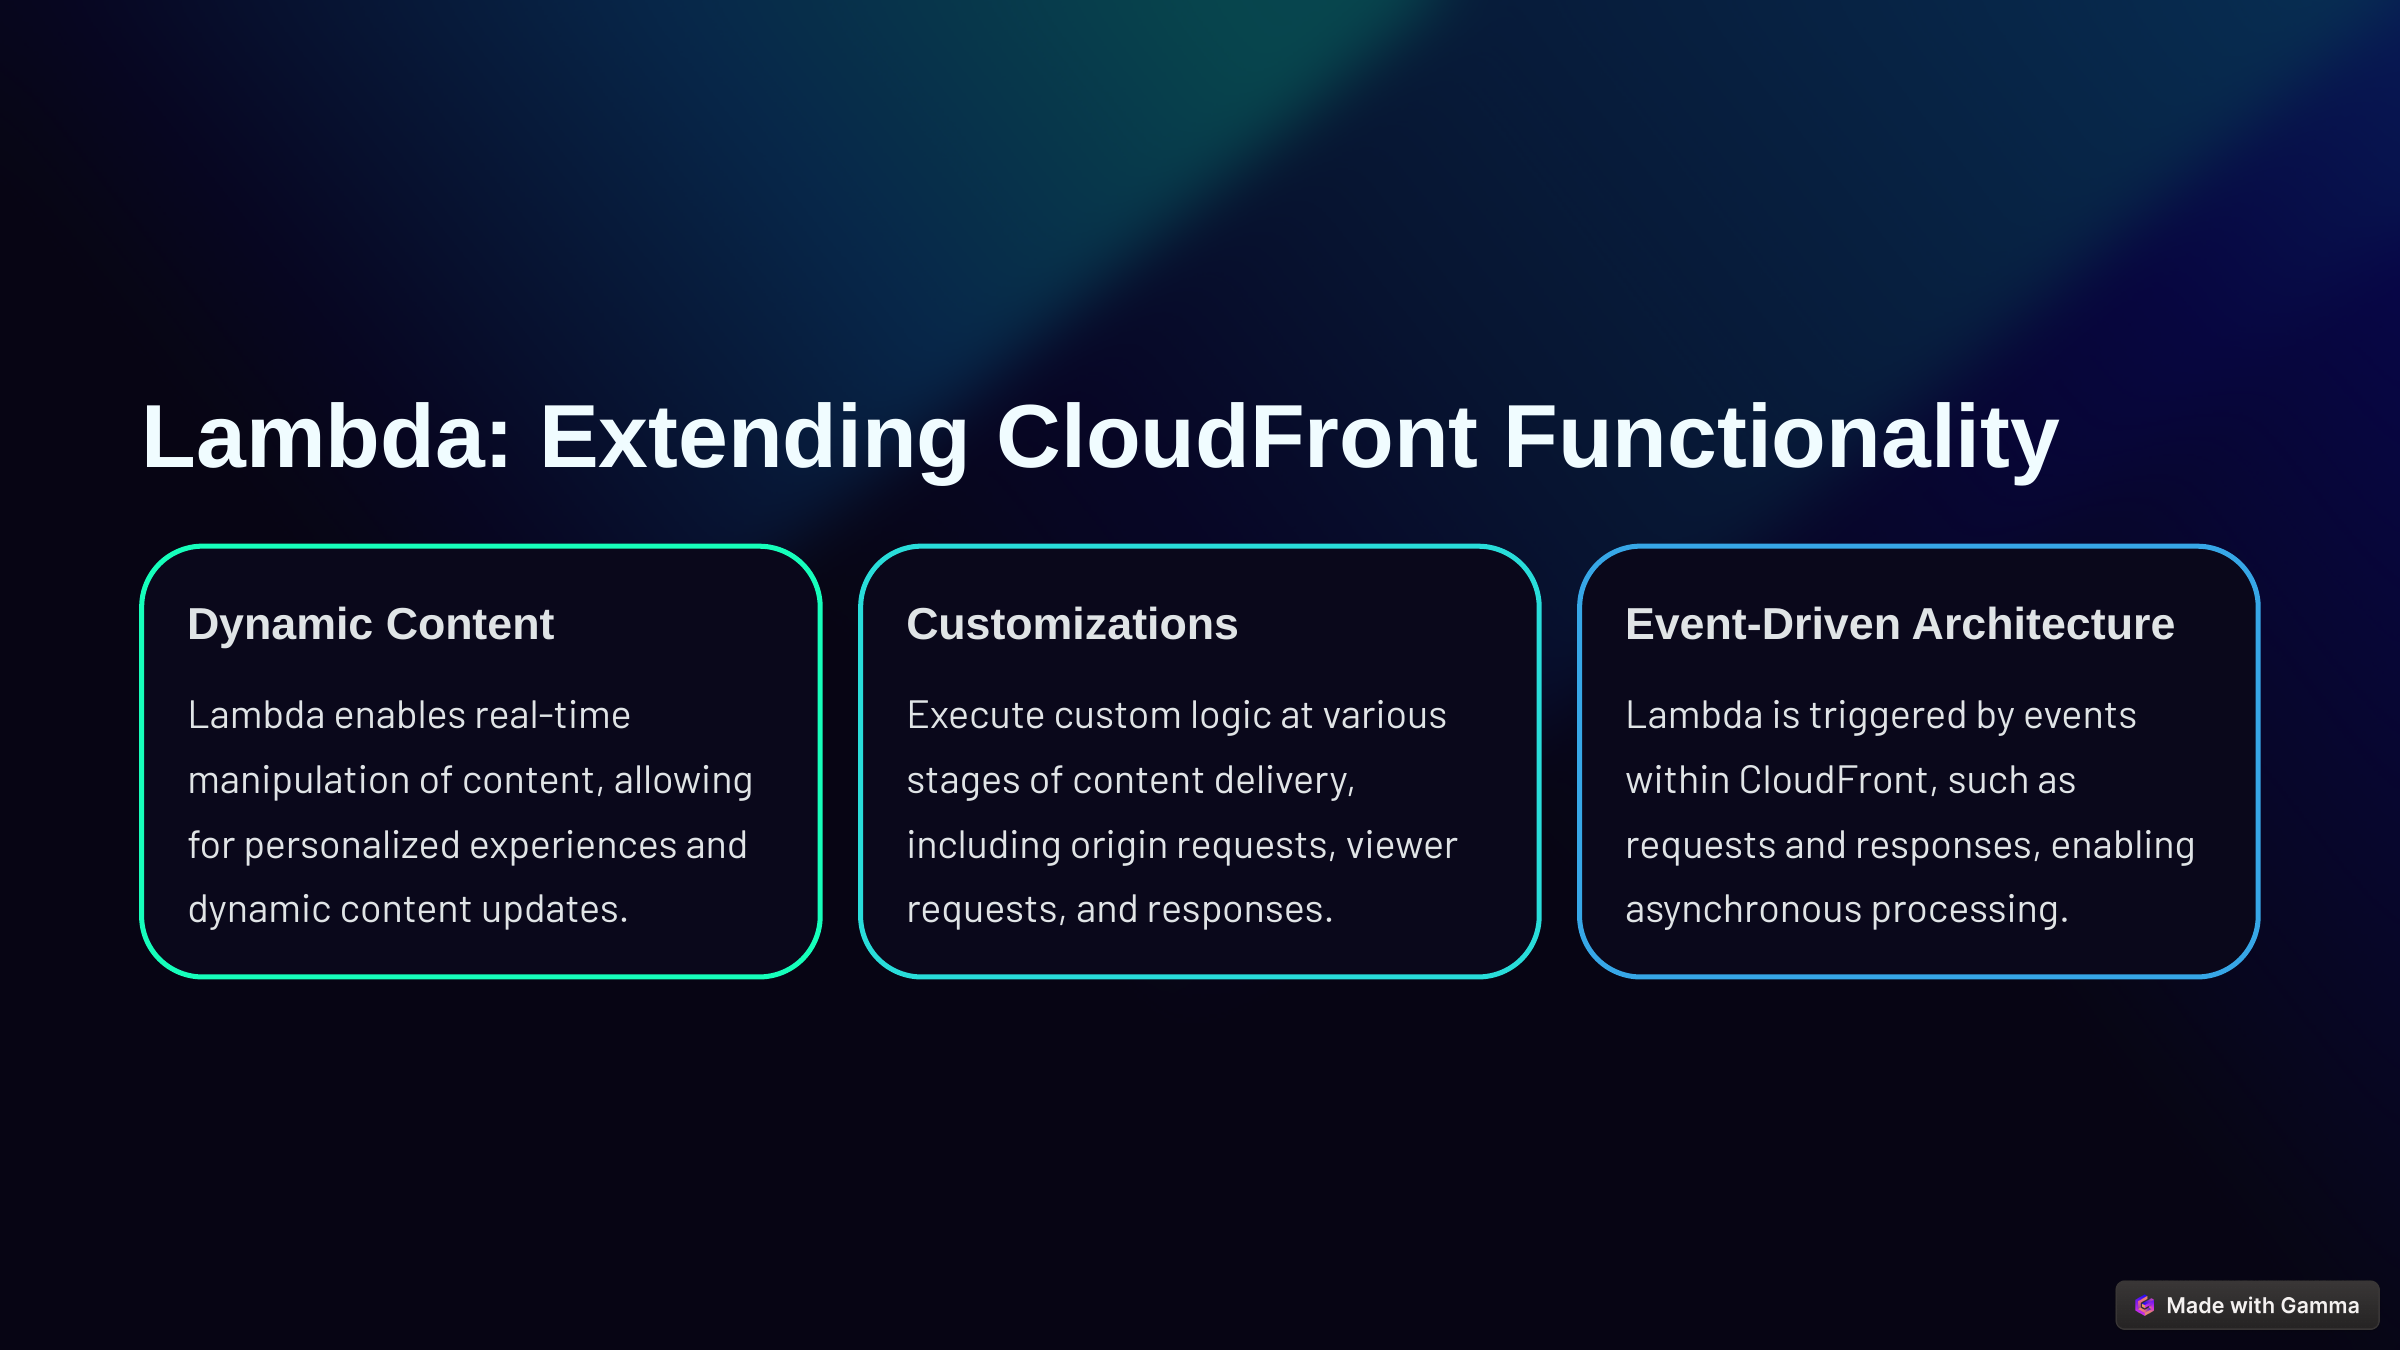

Lambda: Extending CloudFront Functionality

Dynamic Content
Customizations
Event-Driven Architecture
Lambda enables real-time manipulation of content, allowing for personalized experiences and dynamic content updates.
Execute custom logic at various stages of content delivery, including origin requests, viewer requests, and responses.
Lambda is triggered by events within CloudFront, such as requests and responses, enabling asynchronous processing.